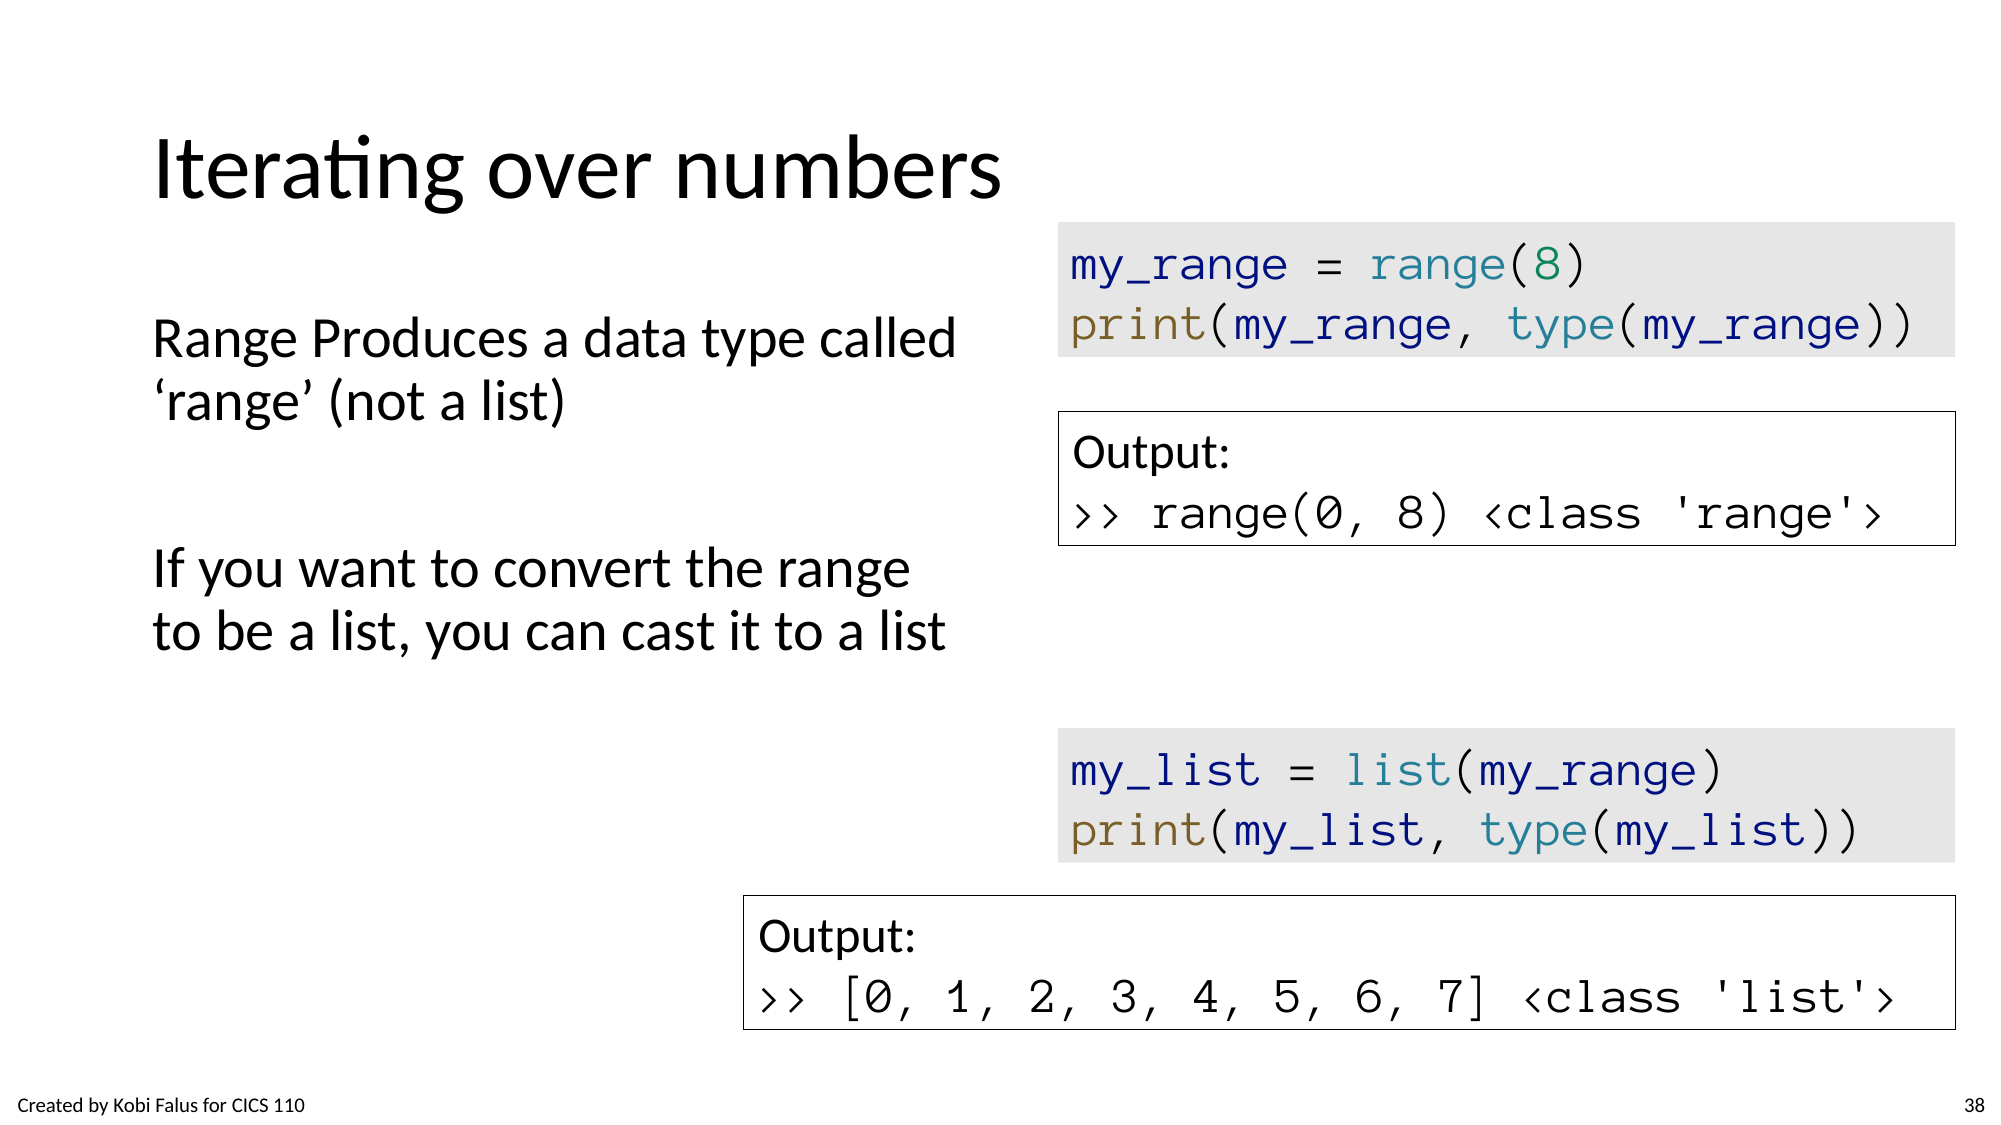

# Iterating over numbers
my_range = range(8)
print(my_range, type(my_range))
Range Produces a data type called ‘range’ (not a list)

If you want to convert the range to be a list, you can cast it to a list
Output:
>> range(0, 8) <class 'range'>
my_list = list(my_range)
print(my_list, type(my_list))
Output:
>> [0, 1, 2, 3, 4, 5, 6, 7] <class 'list'>